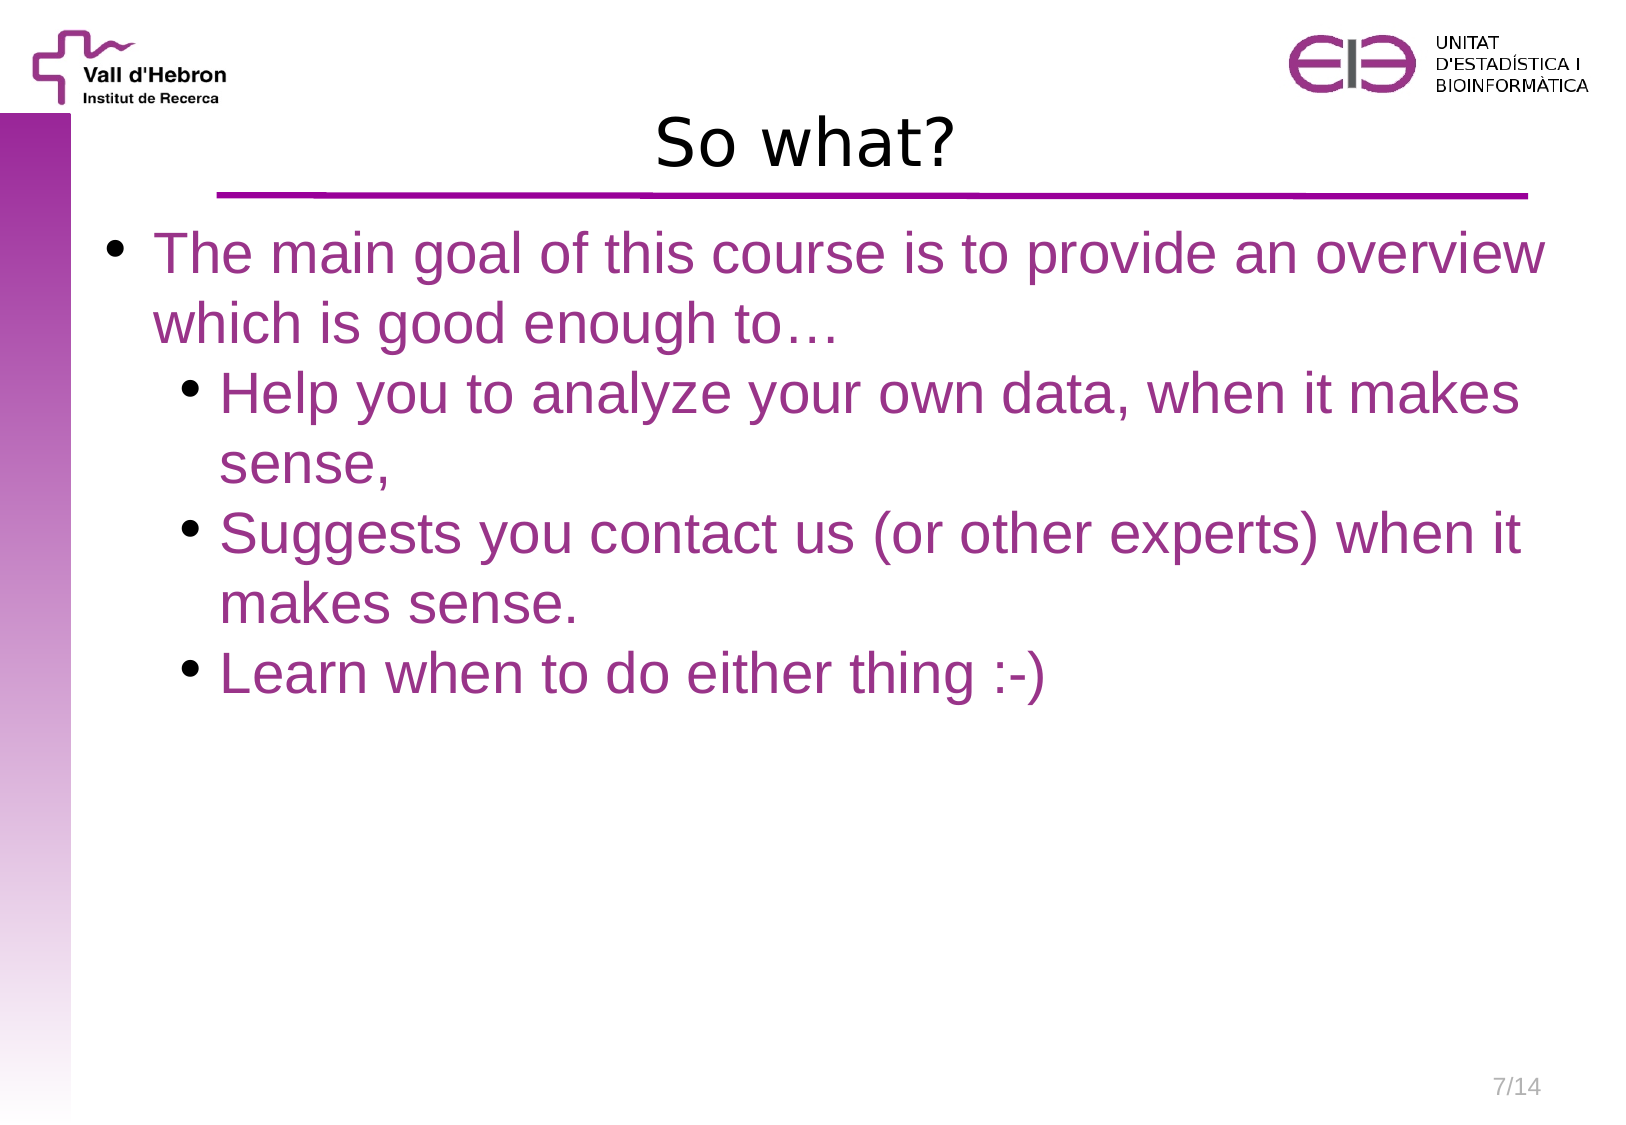

So what?
The main goal of this course is to provide an overview which is good enough to…
Help you to analyze your own data, when it makes sense,
Suggests you contact us (or other experts) when it makes sense.
Learn when to do either thing :-)